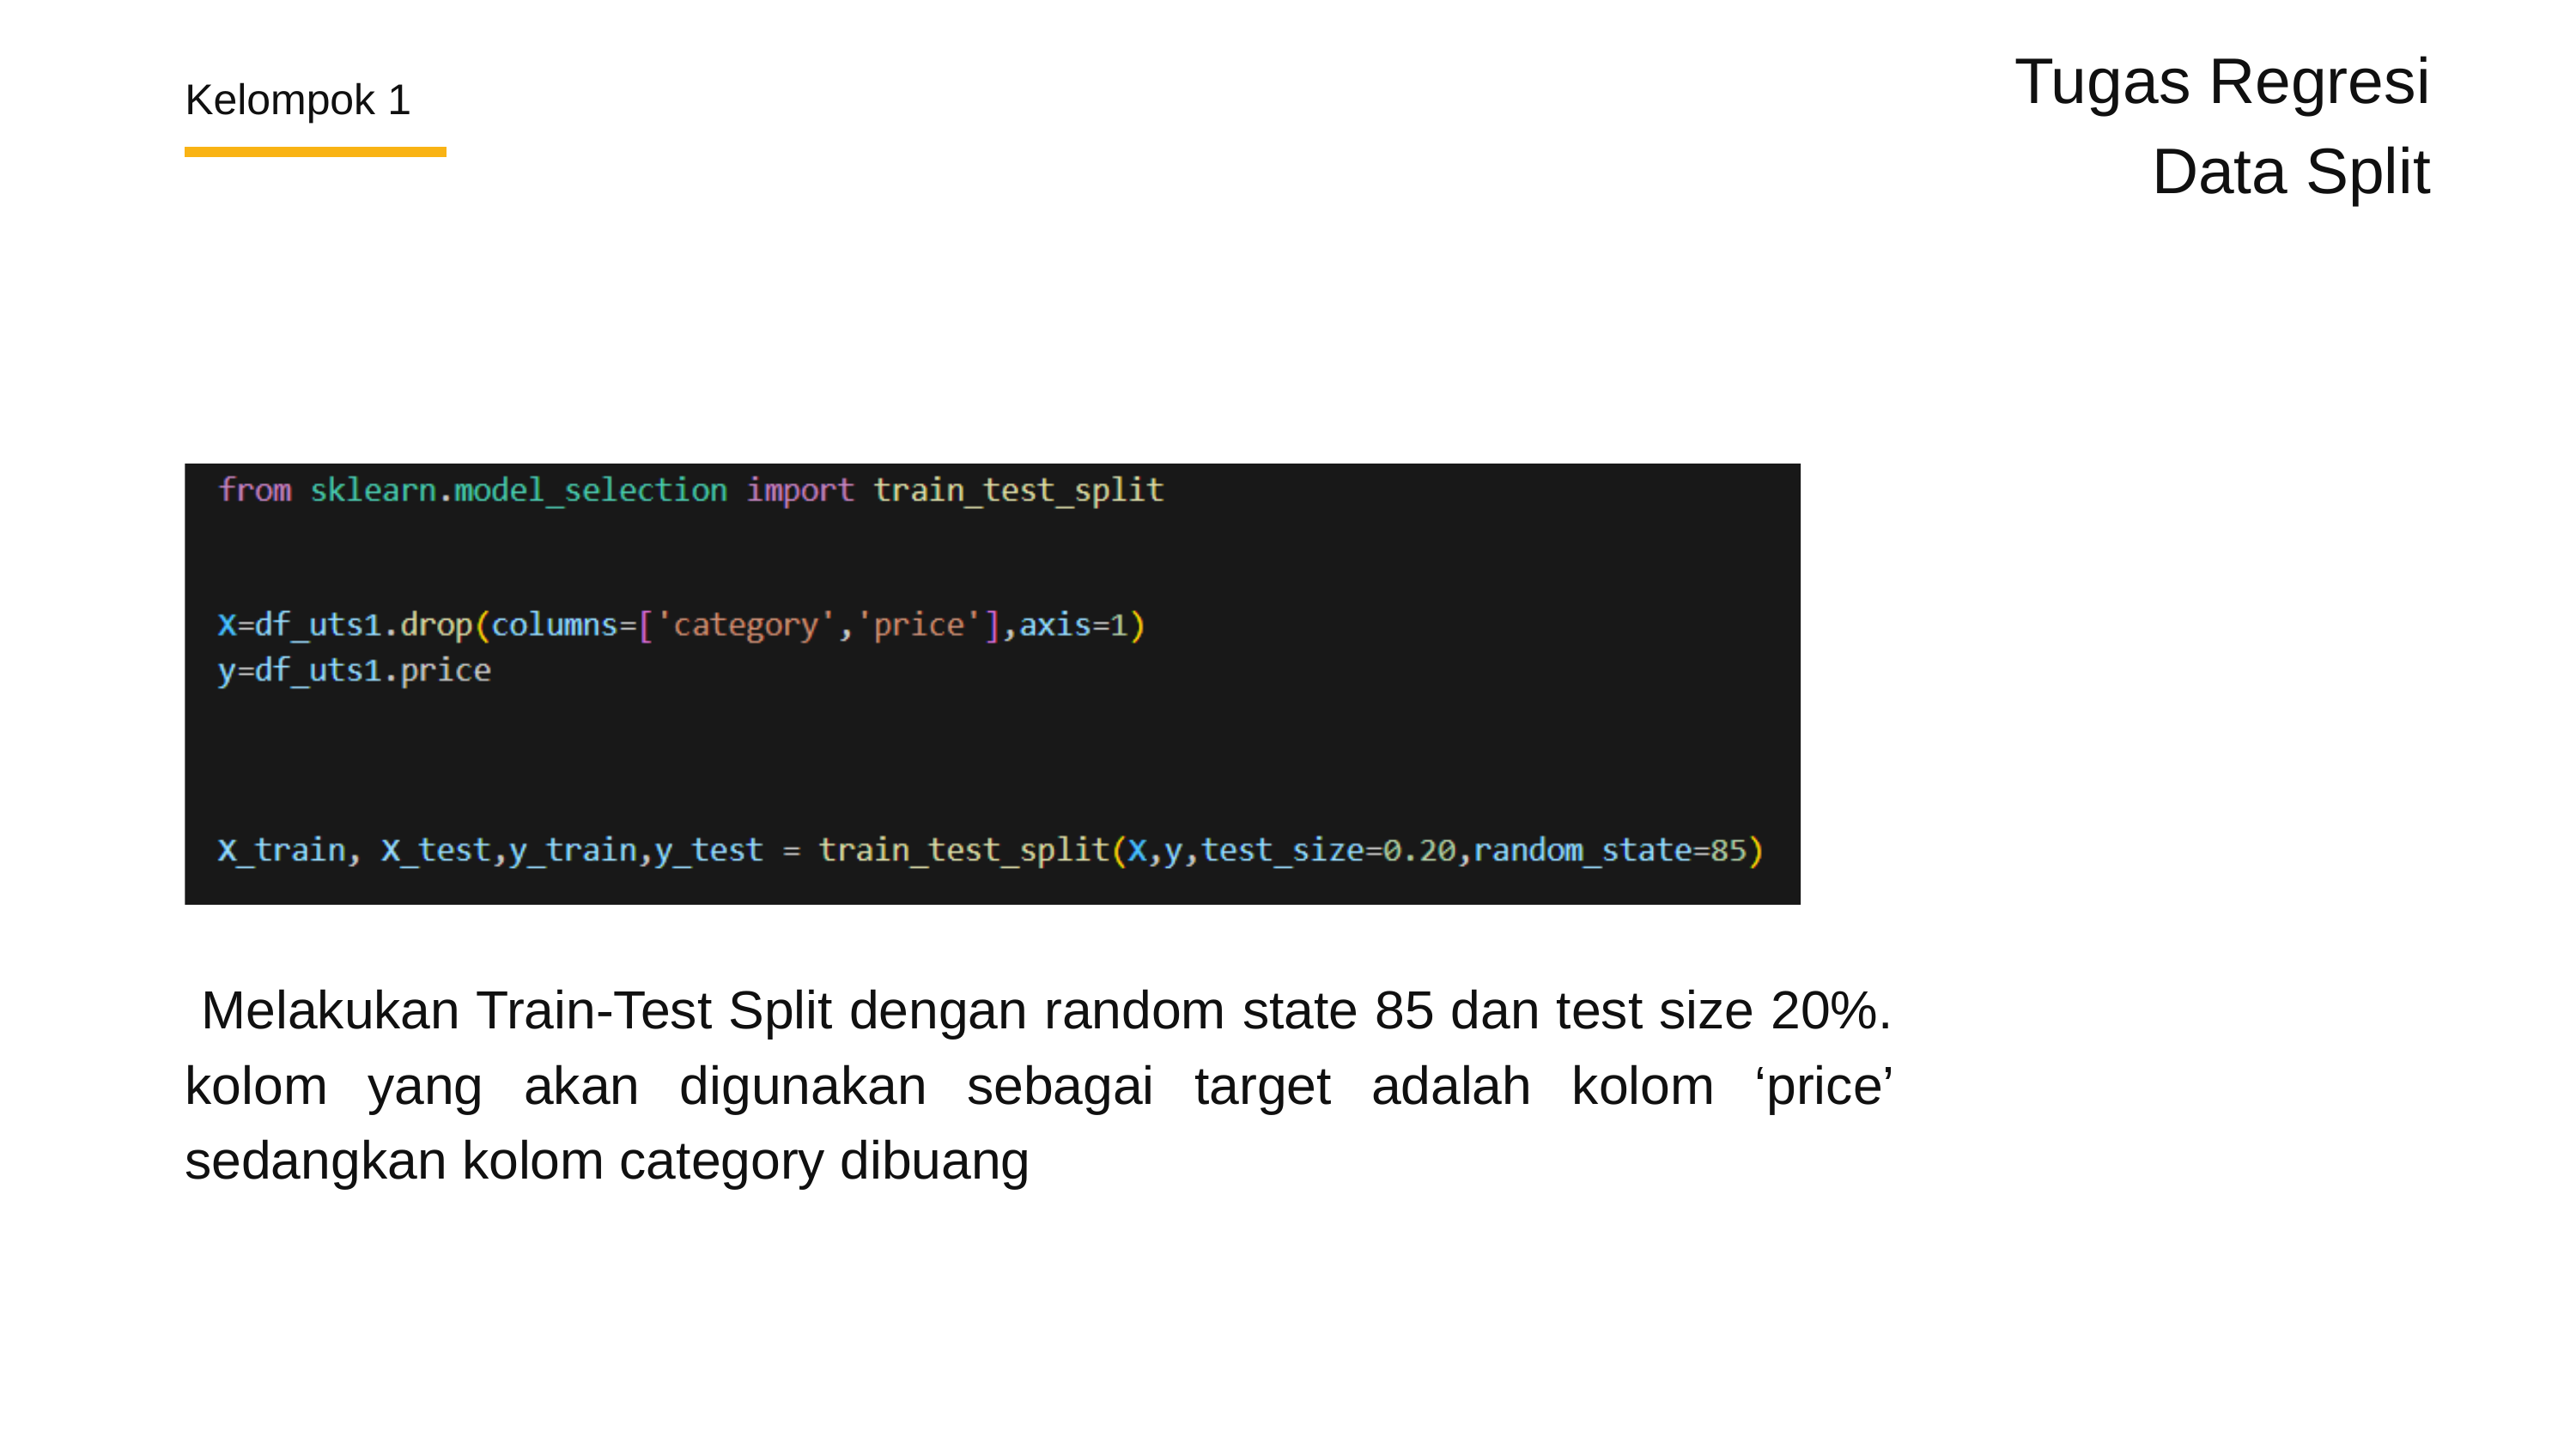

Tugas Regresi
Data Split
Kelompok 1

 Melakukan Train-Test Split dengan random state 85 dan test size 20%. kolom yang akan digunakan sebagai target adalah kolom ‘price’ sedangkan kolom category dibuang